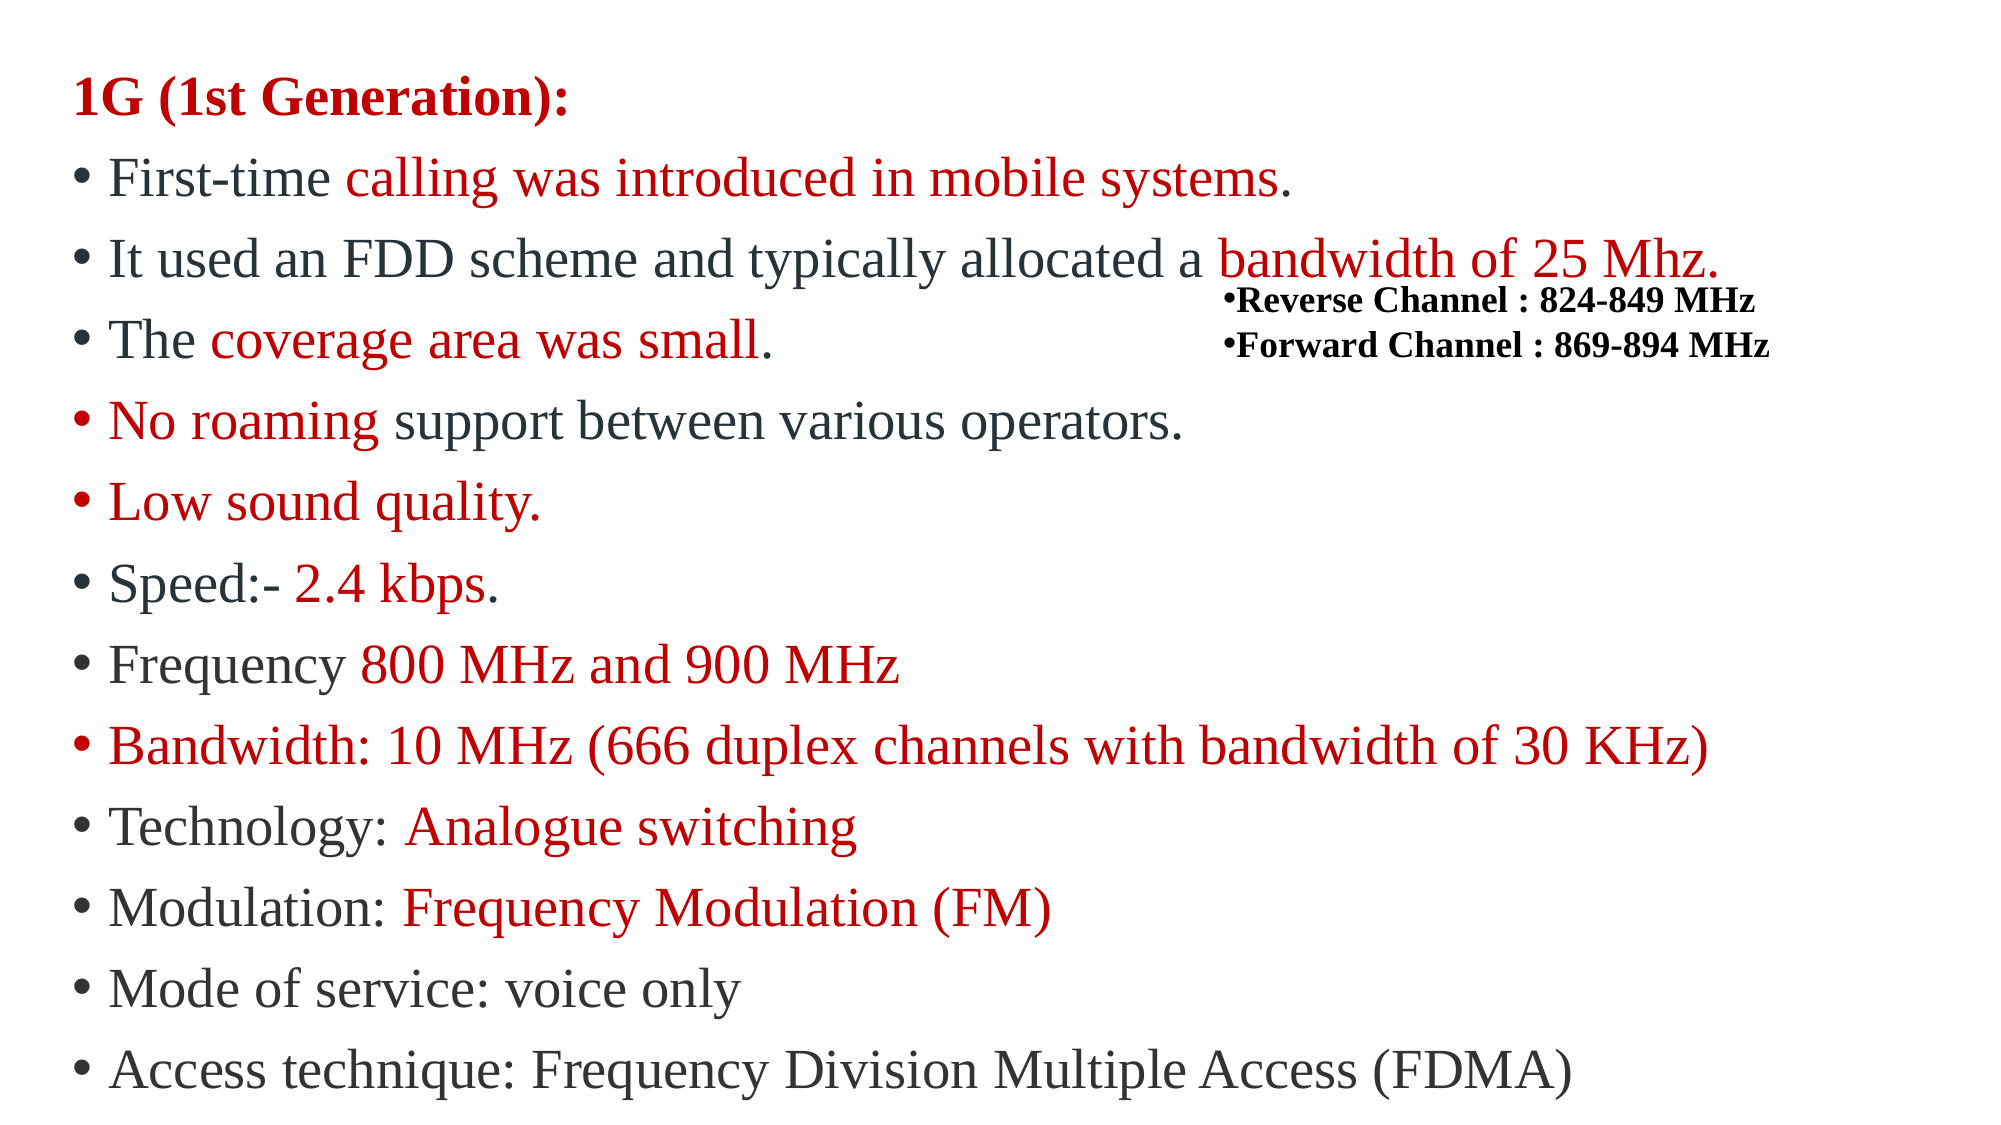

1G (1st Generation):
First-time calling was introduced in mobile systems.
It used an FDD scheme and typically allocated a bandwidth of 25 Mhz.
The coverage area was small.
No roaming support between various operators.
Low sound quality.
Speed:- 2.4 kbps.
Frequency 800 MHz and 900 MHz
Bandwidth: 10 MHz (666 duplex channels with bandwidth of 30 KHz)
Technology: Analogue switching
Modulation: Frequency Modulation (FM)
Mode of service: voice only
Access technique: Frequency Division Multiple Access (FDMA)

Reverse Channel : 824-849 MHz
Forward Channel : 869-894 MHz